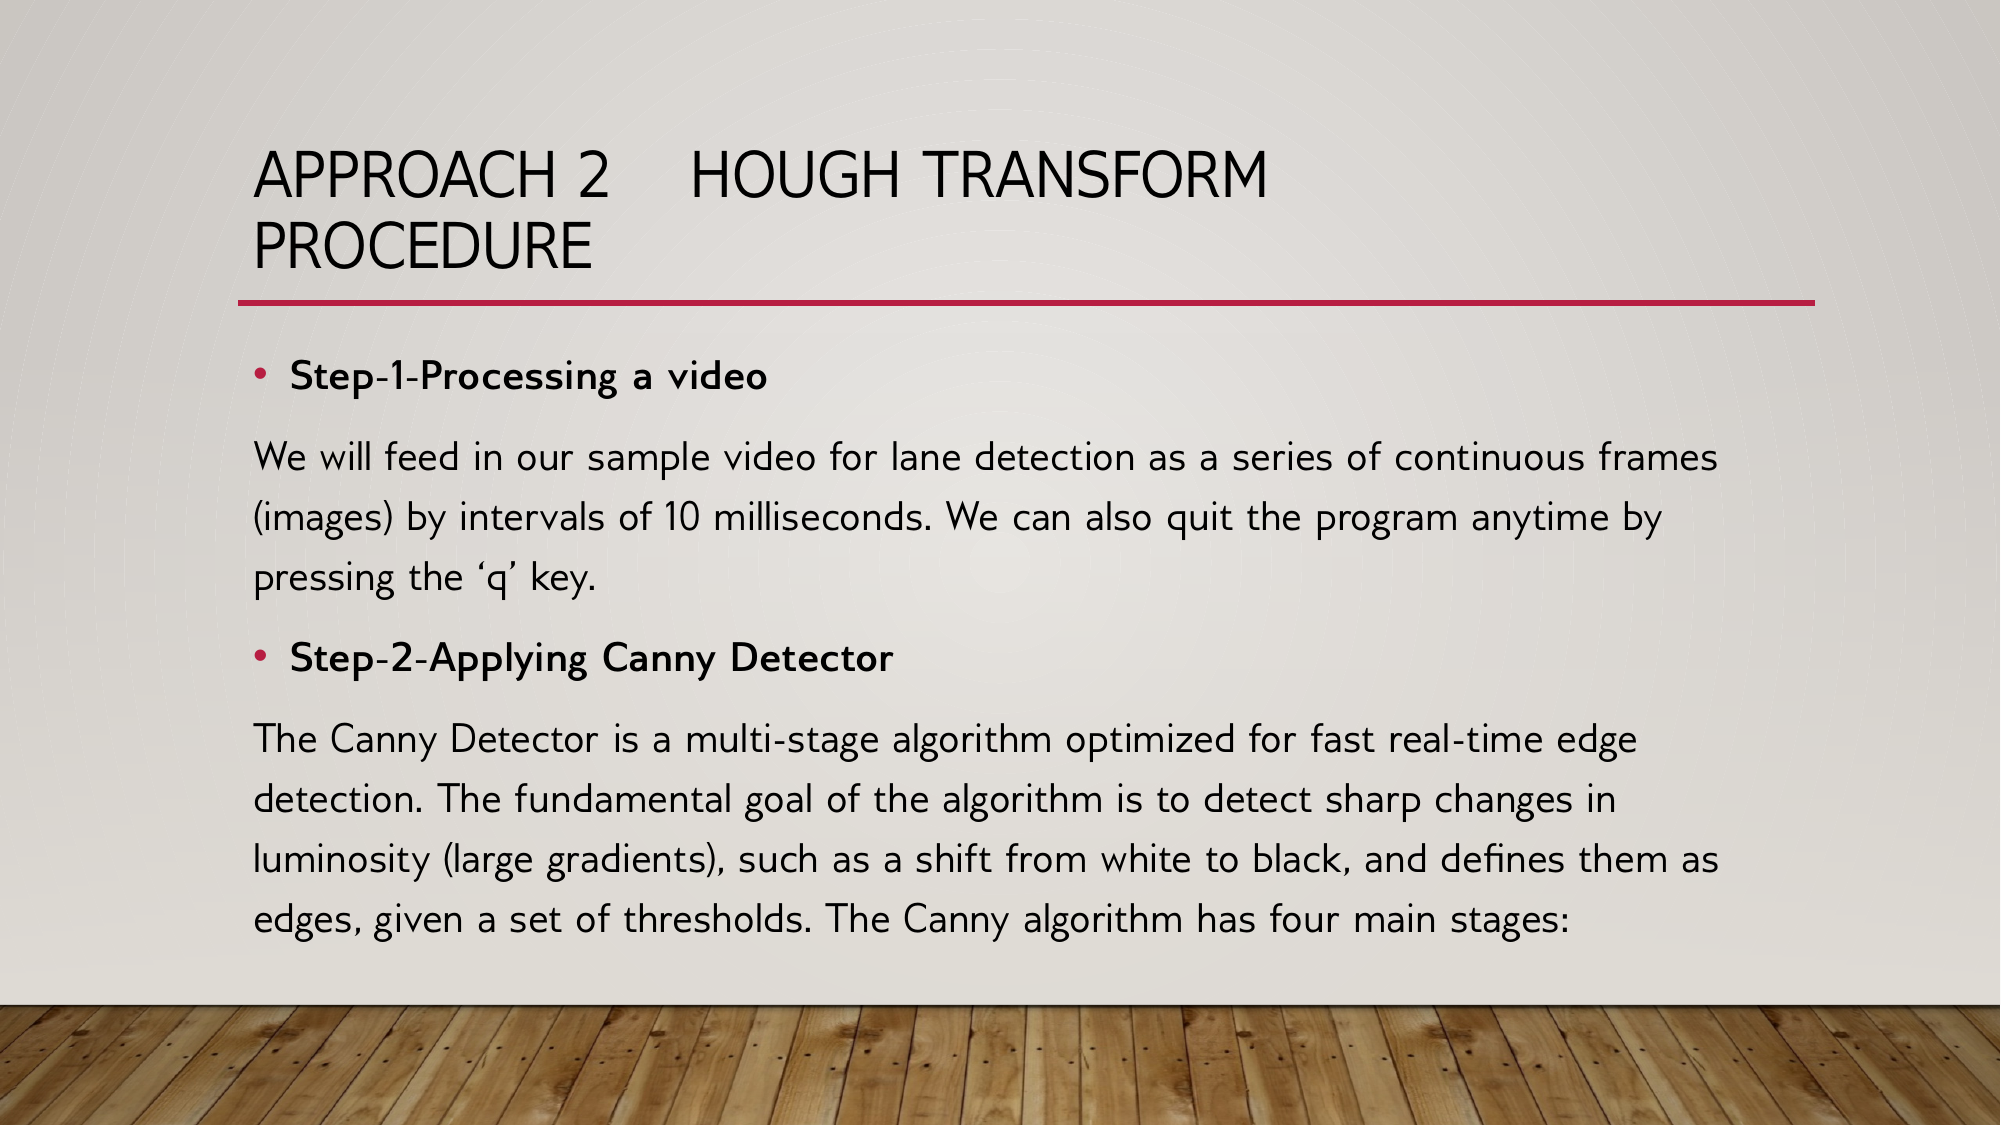

# Approach 2    hough transform pROCEDURE
Step-1-Processing a video
We will feed in our sample video for lane detection as a series of continuous frames (images) by intervals of 10 milliseconds. We can also quit the program anytime by pressing the ‘q’ key.
Step-2-Applying Canny Detector
The Canny Detector is a multi-stage algorithm optimized for fast real-time edge detection. The fundamental goal of the algorithm is to detect sharp changes in luminosity (large gradients), such as a shift from white to black, and defines them as edges, given a set of thresholds. The Canny algorithm has four main stages: